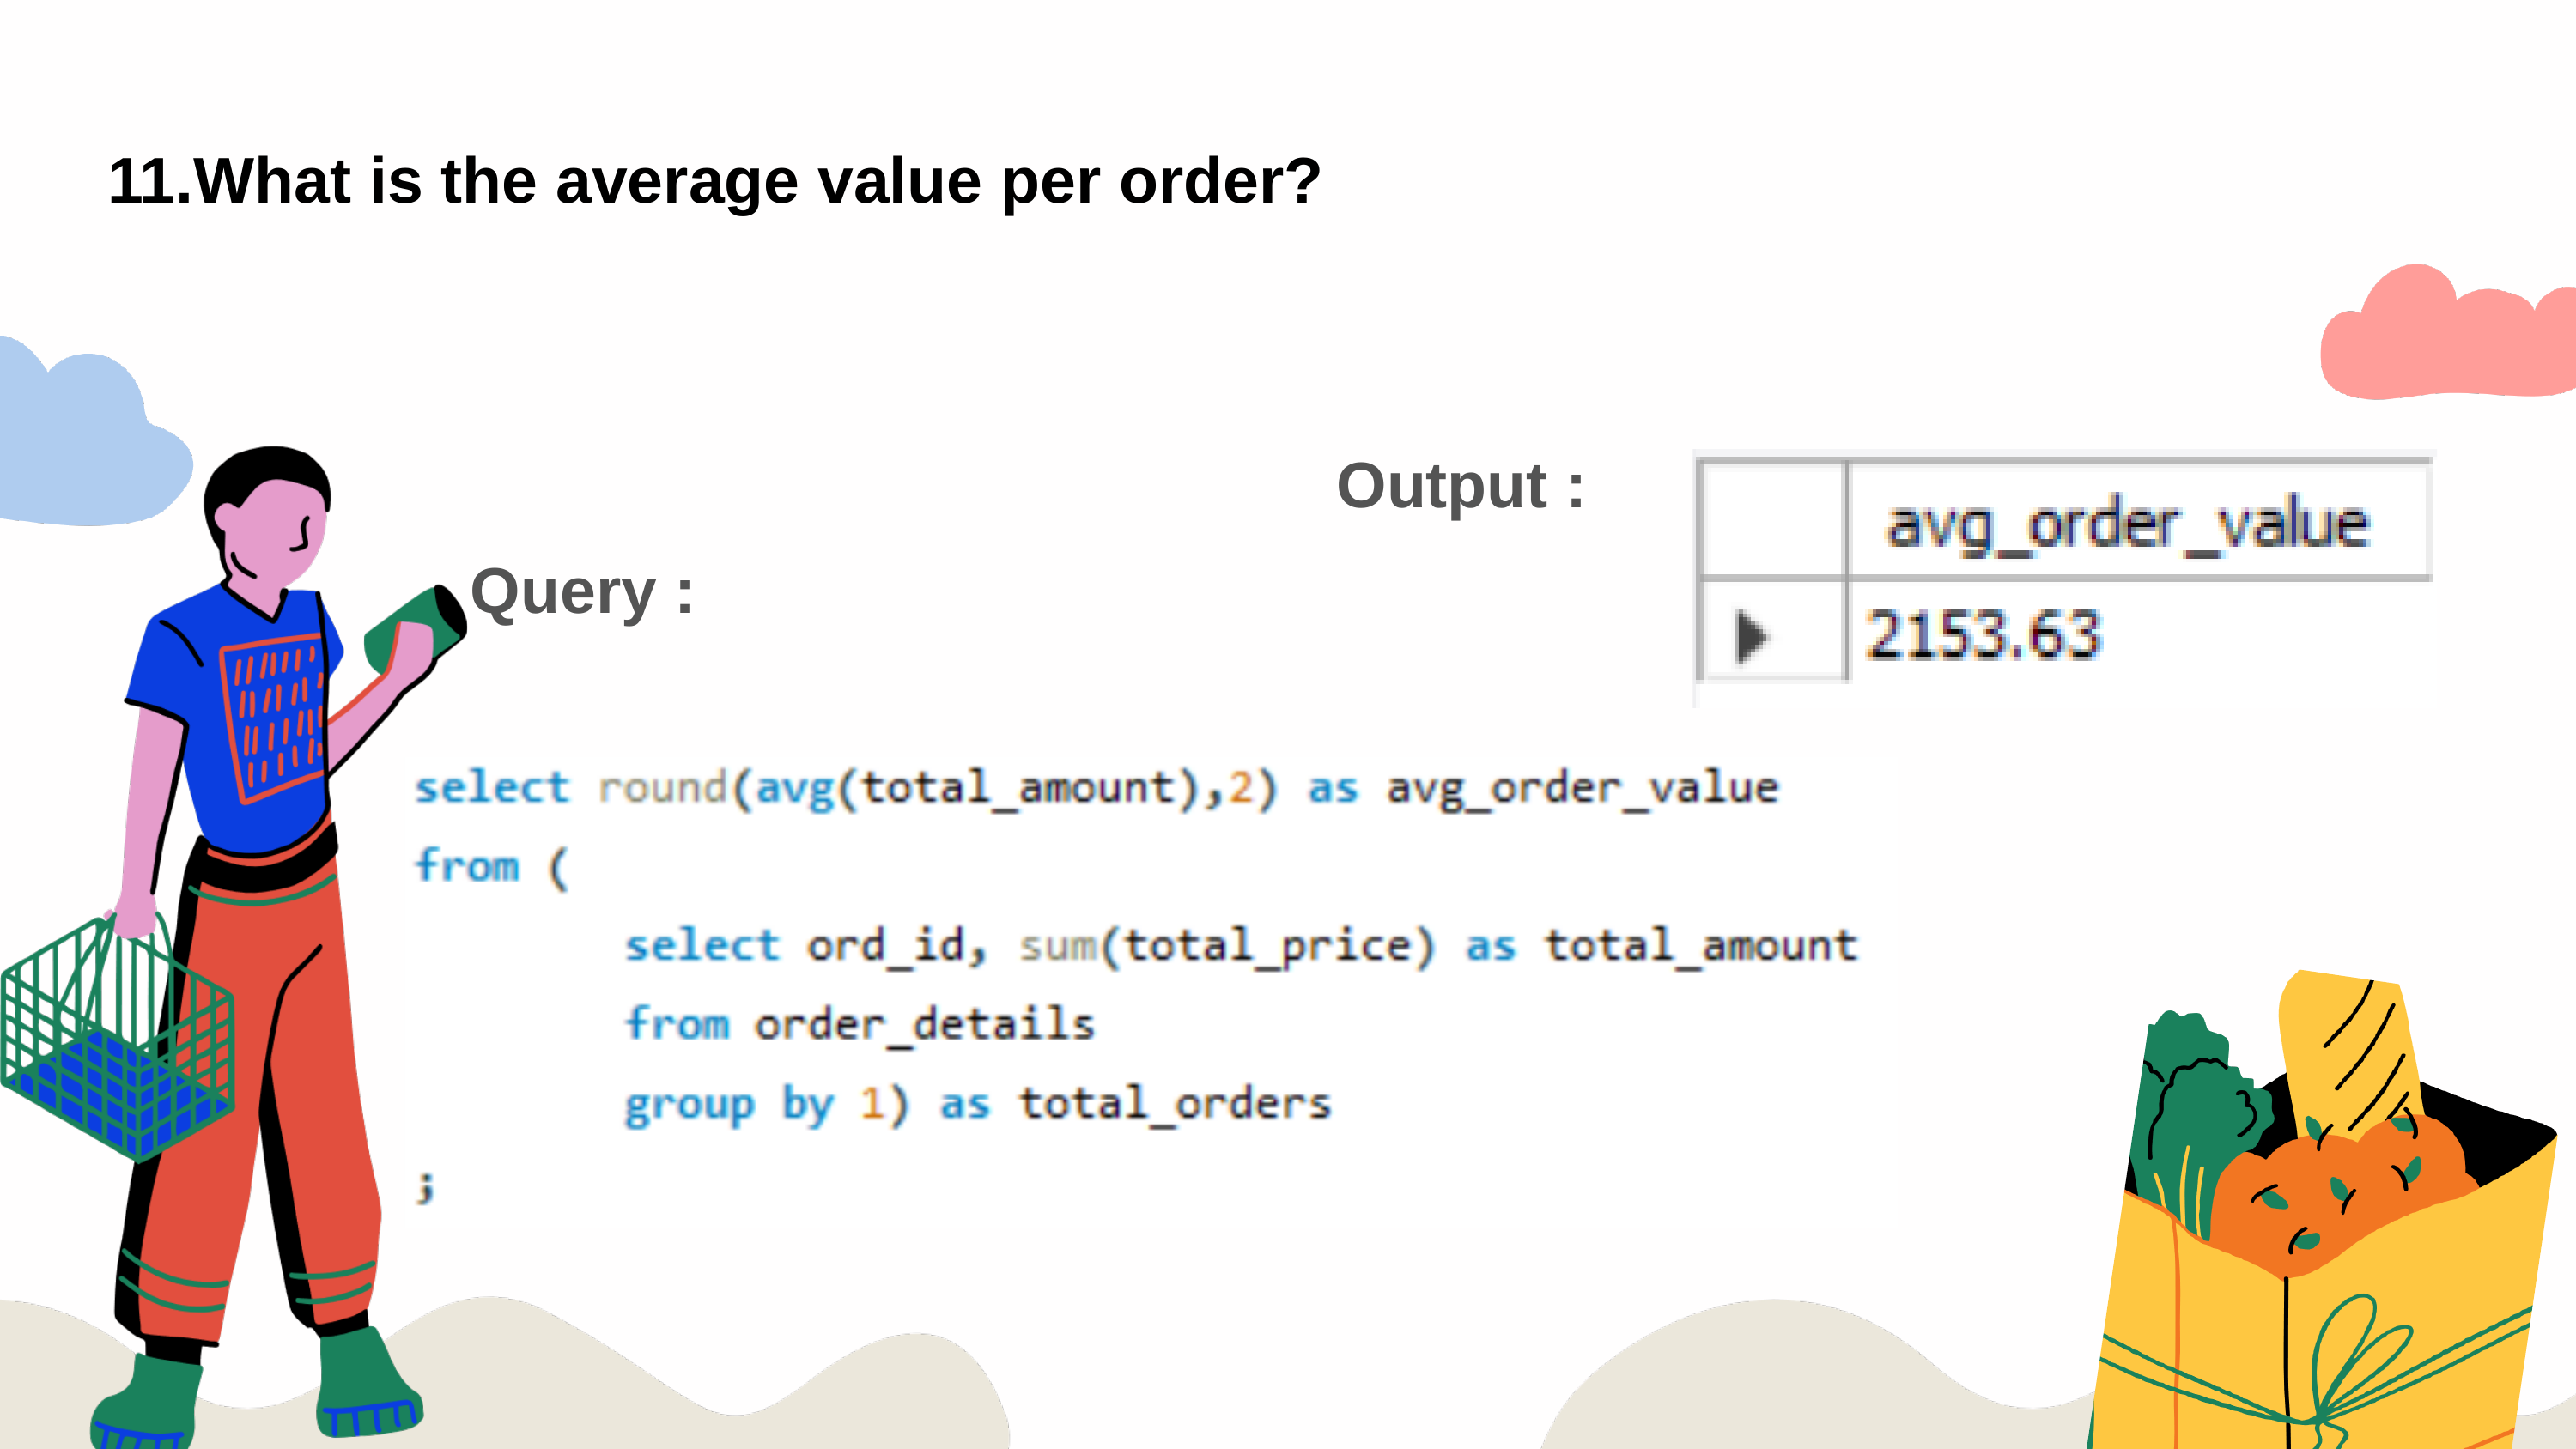

11.What is the average value per order?

Output :
Query :